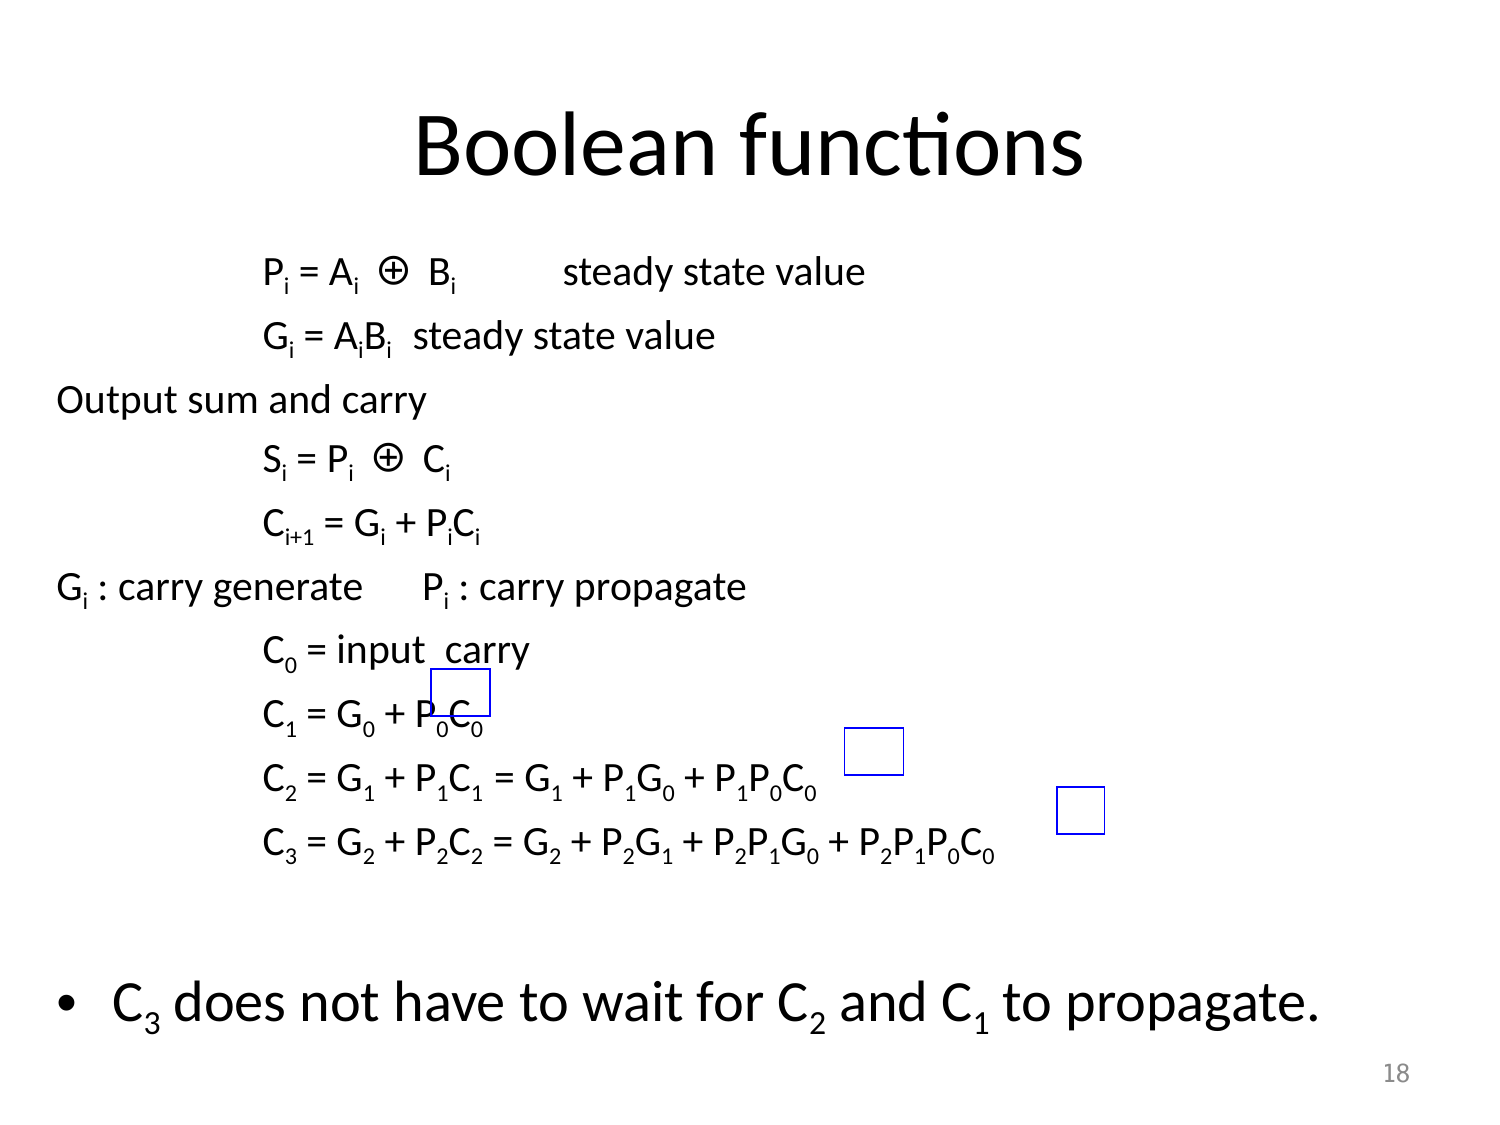

# Boolean functions
		Pi = Ai ⊕ Bi	steady state value
		Gi = AiBi	steady state value
Output sum and carry
		Si = Pi ⊕ Ci
		Ci+1 = Gi + PiCi
Gi : carry generate	 Pi : carry propagate
		C0 = input  carry
		C1 = G0 + P0C0
		C2 = G1 + P1C1  = G1 + P1G0 + P1P0C0
		C3 = G2 + P2C2 = G2 + P2G1 + P2P1G0 + P2P1P0C0

C3 does not have to wait for C2 and C1 to propagate.

18